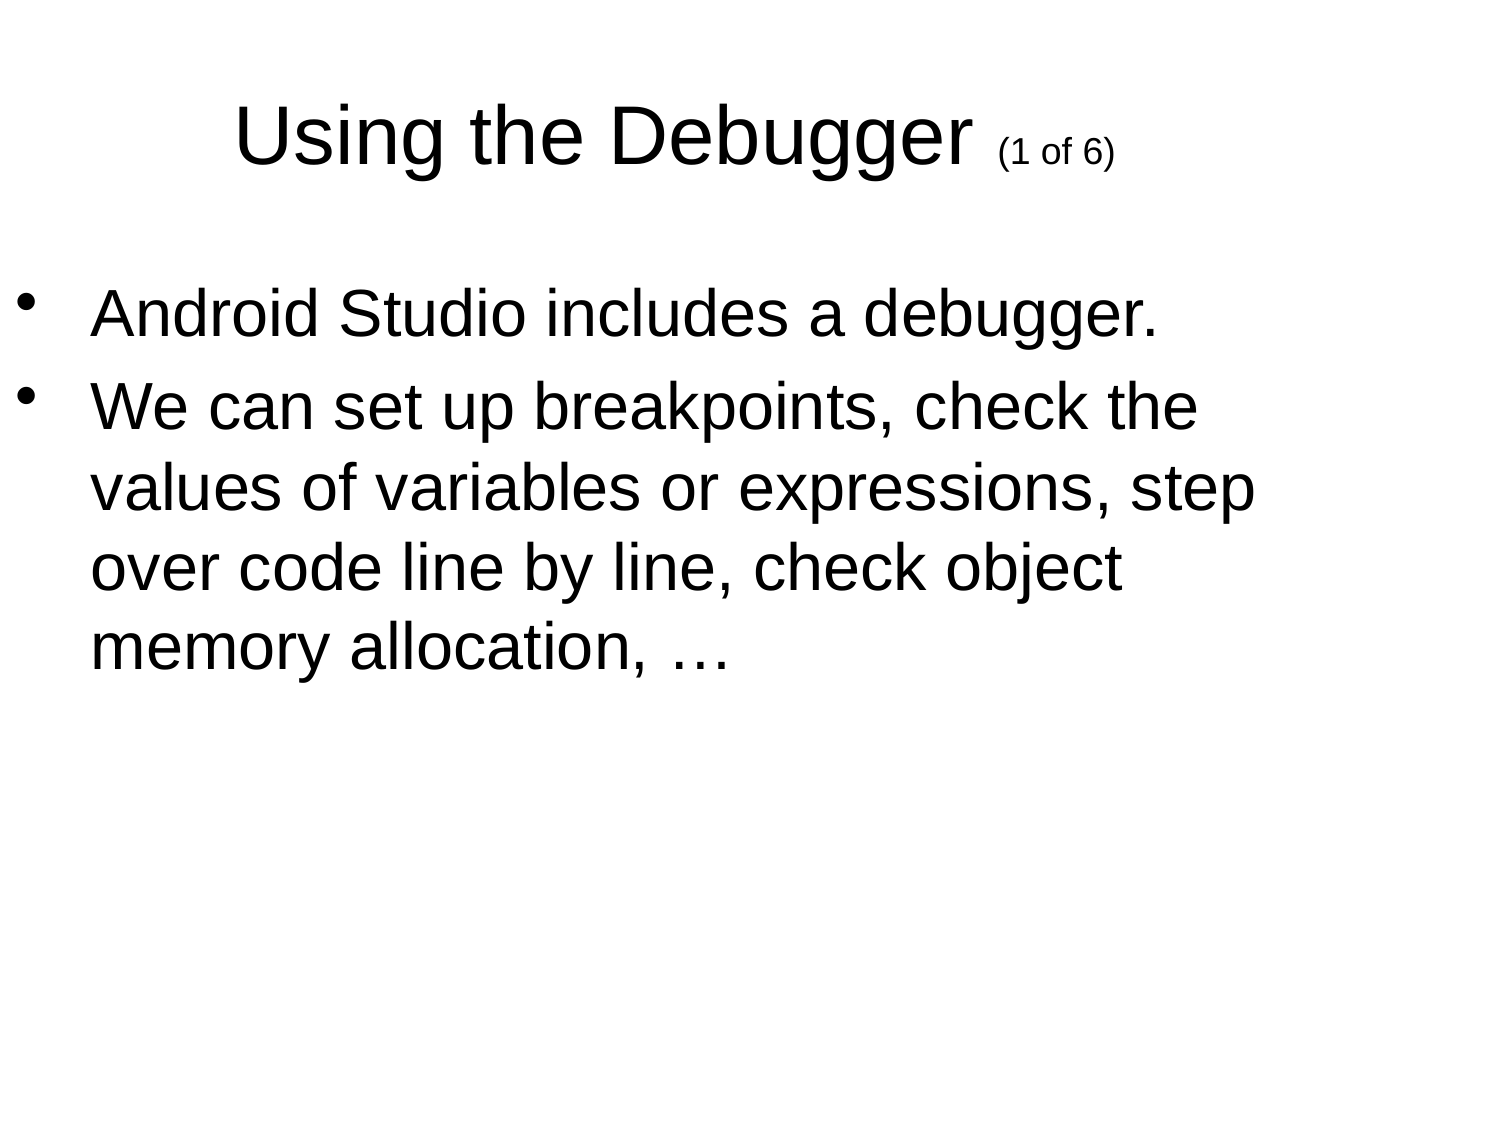

Using the Debugger (1 of 6)
Android Studio includes a debugger.
We can set up breakpoints, check the values of variables or expressions, step over code line by line, check object memory allocation, …